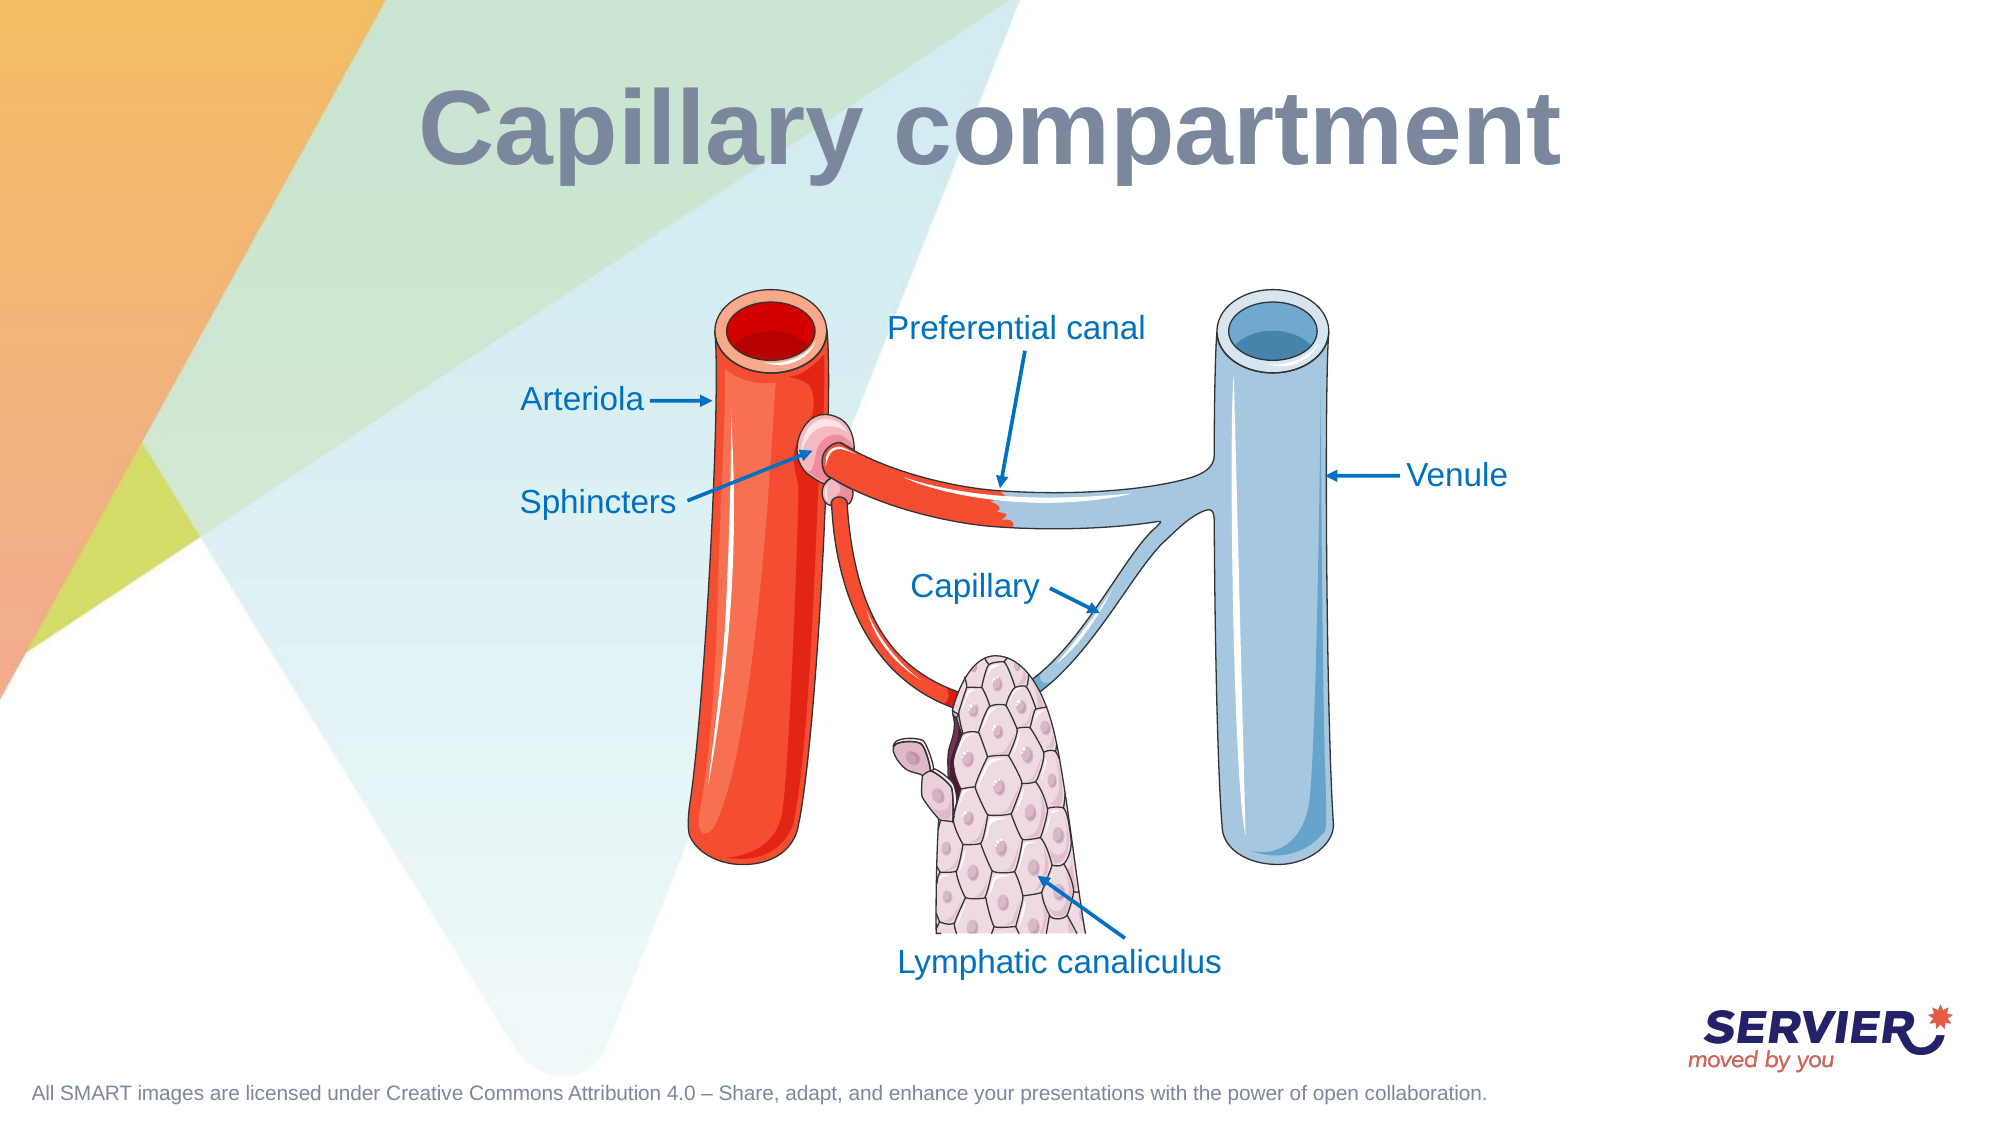

# Capillary compartment

Preferential canal

Arteriola

Venule

Sphincters

Capillary

Lymphatic canaliculus